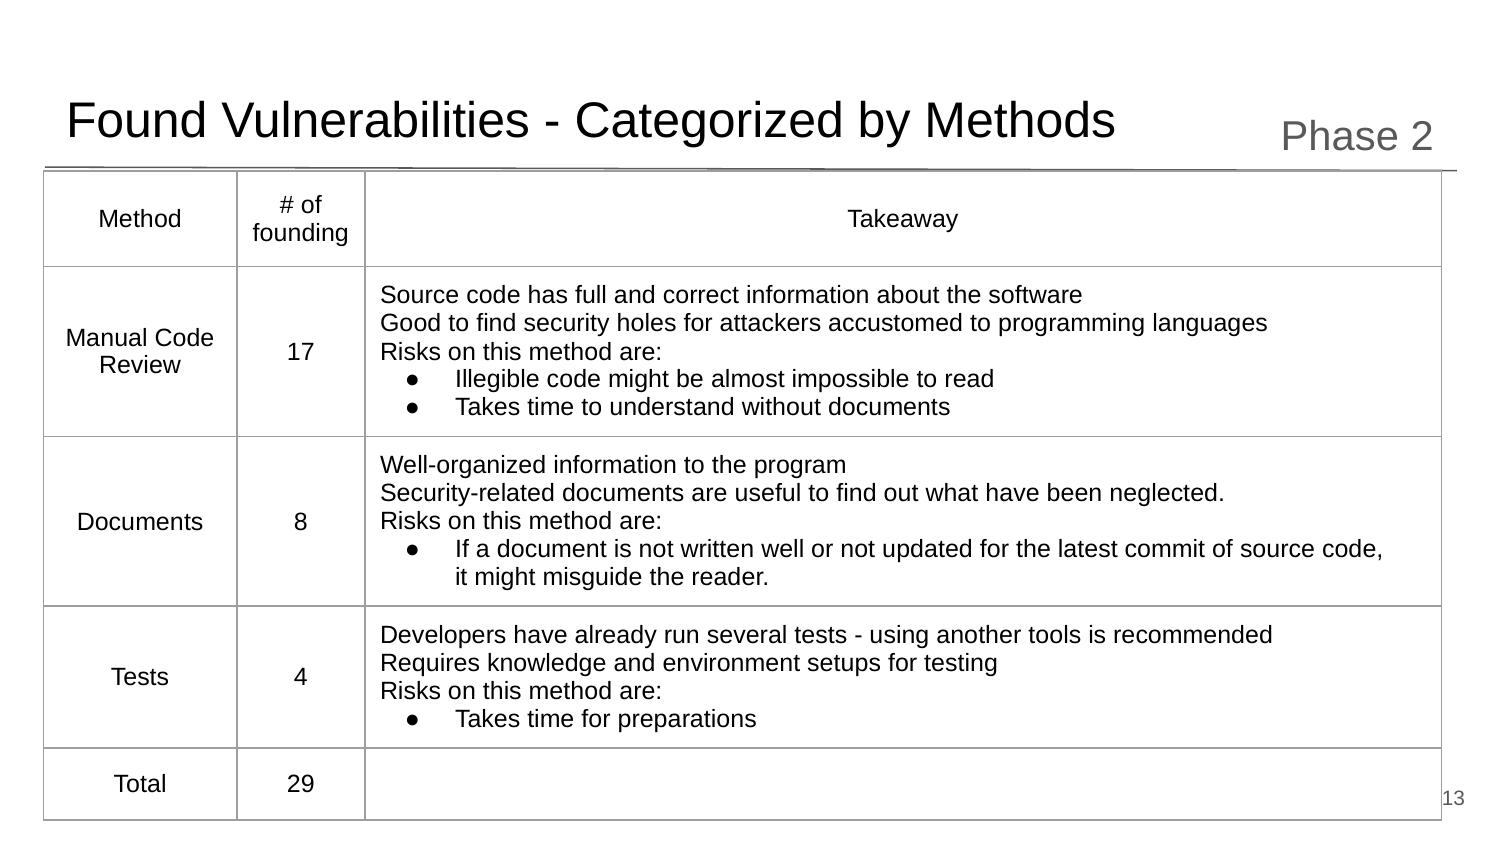

# Found Vulnerabilities - Categorized by Methods
Phase 2
| Method | # of founding | Takeaway |
| --- | --- | --- |
| Manual Code Review | 17 | Source code has full and correct information about the software Good to find security holes for attackers accustomed to programming languages Risks on this method are: Illegible code might be almost impossible to read Takes time to understand without documents |
| Documents | 8 | Well-organized information to the program Security-related documents are useful to find out what have been neglected. Risks on this method are: If a document is not written well or not updated for the latest commit of source code, it might misguide the reader. |
| Tests | 4 | Developers have already run several tests - using another tools is recommended Requires knowledge and environment setups for testing Risks on this method are: Takes time for preparations |
| Total | 29 |  |
13